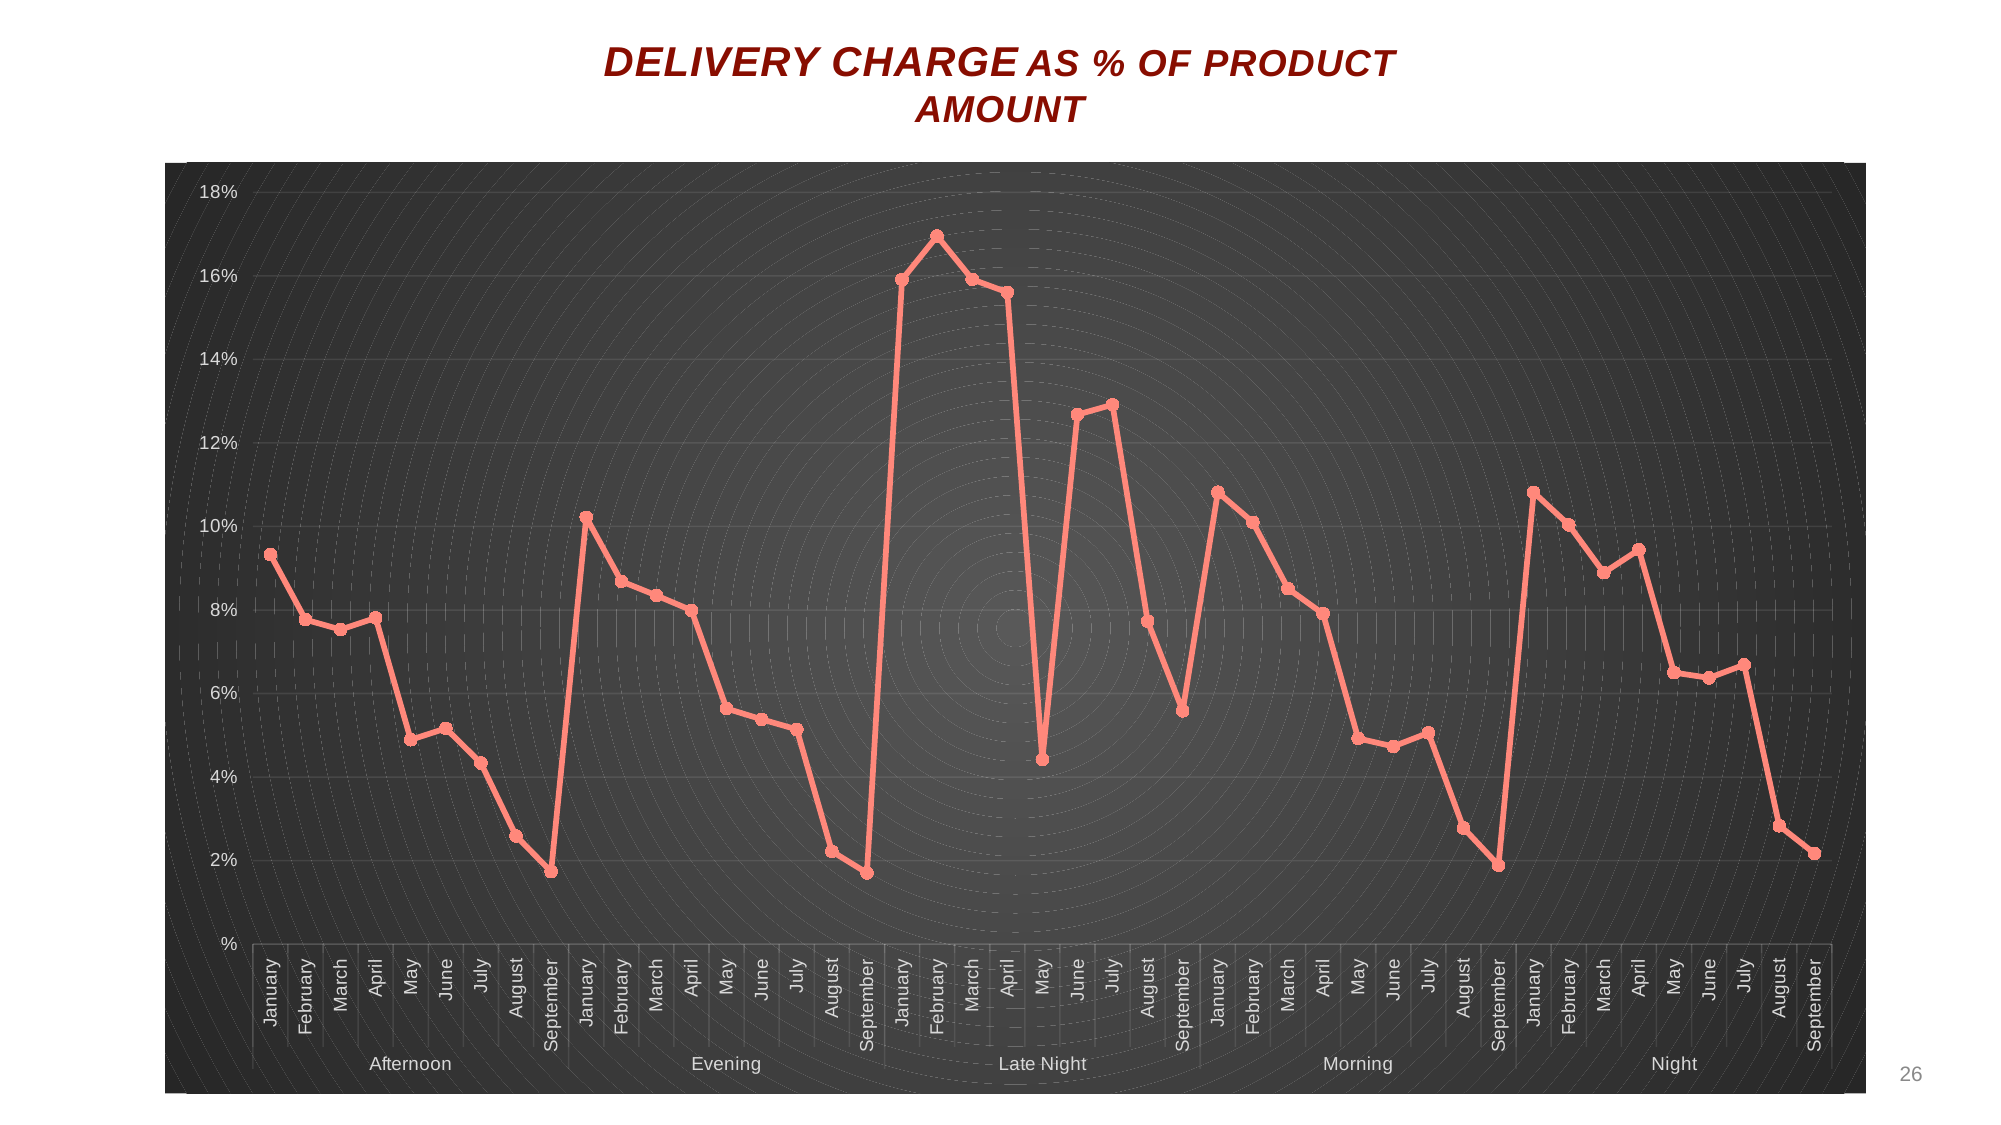

DELIVERY CHARGE AS % OF PRODUCT AMOUNT

### Chart

| Category | Total |
|---|---|
| January | 9.32793719215983 |
| February | 7.769519090273808 |
| March | 7.5298605045404505 |
| April | 7.811411349240159 |
| May | 4.892266872308306 |
| June | 5.164321046264108 |
| July | 4.3337681331277915 |
| August | 2.5903019935522074 |
| September | 1.733634462754776 |
| January | 10.220631968505424 |
| February | 8.688846793486478 |
| March | 8.349395747284687 |
| April | 7.993034618983262 |
| May | 5.639198673831612 |
| June | 5.38050644038 |
| July | 5.139910111514377 |
| August | 2.220307420898741 |
| September | 1.7050889786261438 |
| January | 15.91288663237357 |
| February | 16.954260237780712 |
| March | 15.917784929261035 |
| April | 15.607065662964894 |
| May | 4.4204322200392925 |
| June | 12.678239305641661 |
| July | 12.91656882755631 |
| August | 7.734876513929735 |
| September | 5.585861360752456 |
| January | 10.821960411254619 |
| February | 10.100418977829797 |
| March | 8.513063759532482 |
| April | 7.910670922452096 |
| May | 4.923938430975971 |
| June | 4.731216124879998 |
| July | 5.057489396010797 |
| August | 2.7805525893776384 |
| September | 1.8872996494214895 |
| January | 10.817578952249926 |
| February | 10.040261294182324 |
| March | 8.892853789088177 |
| April | 9.443532202152891 |
| May | 6.500387697079349 |
| June | 6.373791420257205 |
| July | 6.686911933091054 |
| August | 2.8327008854270685 |
| September | 2.1728041244339225 |
26